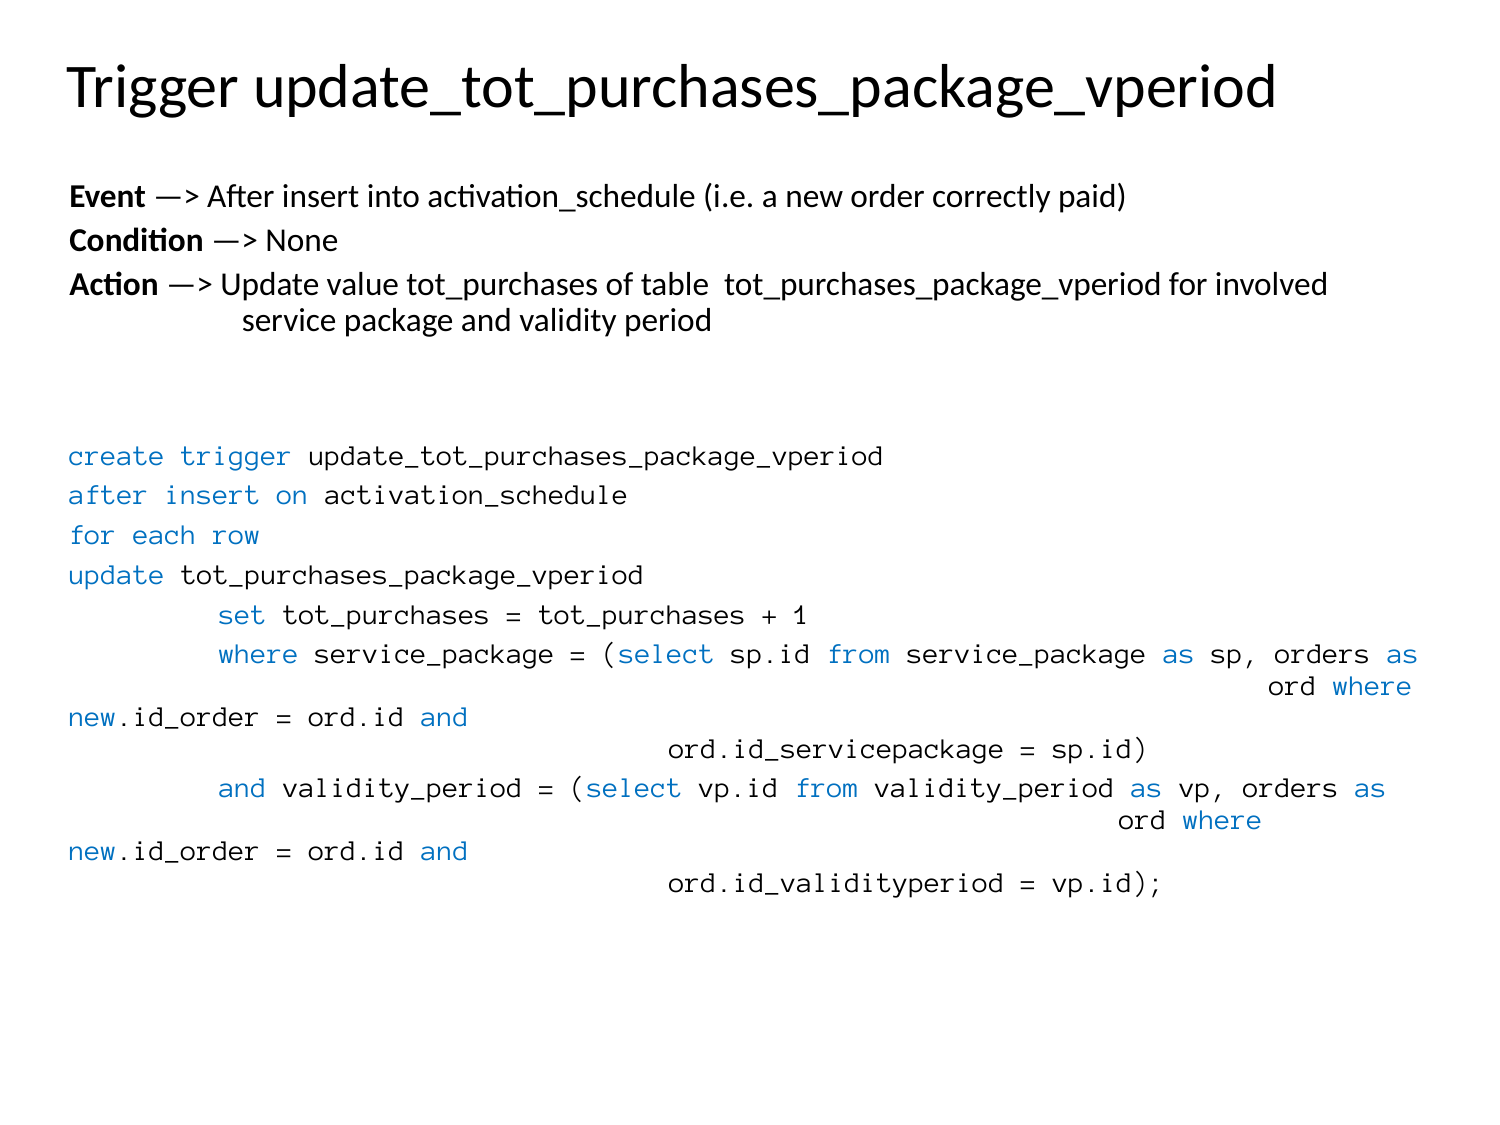

# Trigger update_tot_purchases_package_vperiod
Event —> After insert into activation_schedule (i.e. a new order correctly paid)
Condition —> None
Action —> Update value tot_purchases of table  tot_purchases_package_vperiod for involved 	  	   service package and validity period
create trigger update_tot_purchases_package_vperiod
after insert on activation_schedule
for each row
update tot_purchases_package_vperiod
	set tot_purchases = tot_purchases + 1
	where service_package = (select sp.id from service_package as sp, orders as 								ord where new.id_order = ord.id and 											ord.id_servicepackage = sp.id)
	and validity_period = (select vp.id from validity_period as vp, orders as 								ord where new.id_order = ord.id and 											ord.id_validityperiod = vp.id);